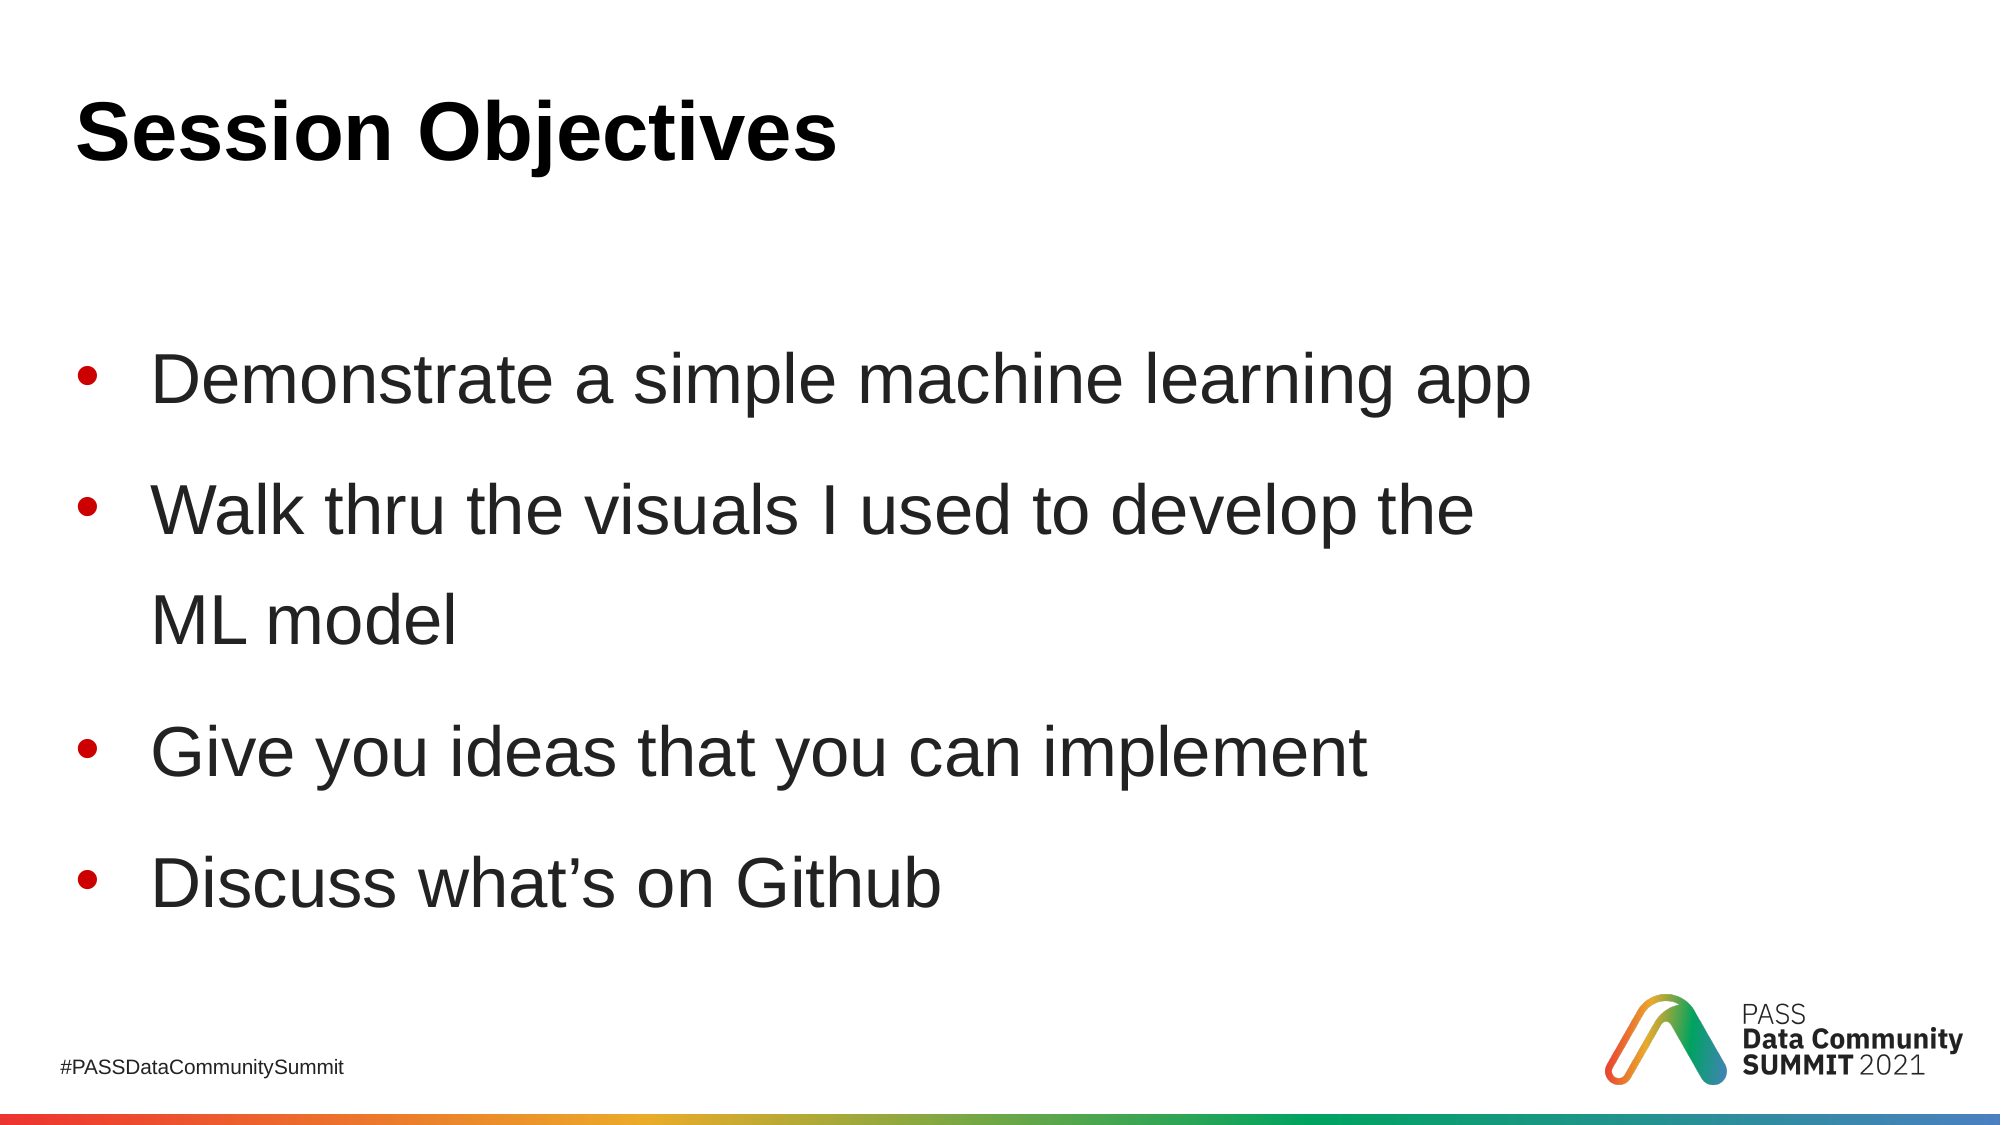

# Session Objectives
Demonstrate a simple machine learning app
Walk thru the visuals I used to develop the ML model
Give you ideas that you can implement
Discuss what’s on Github